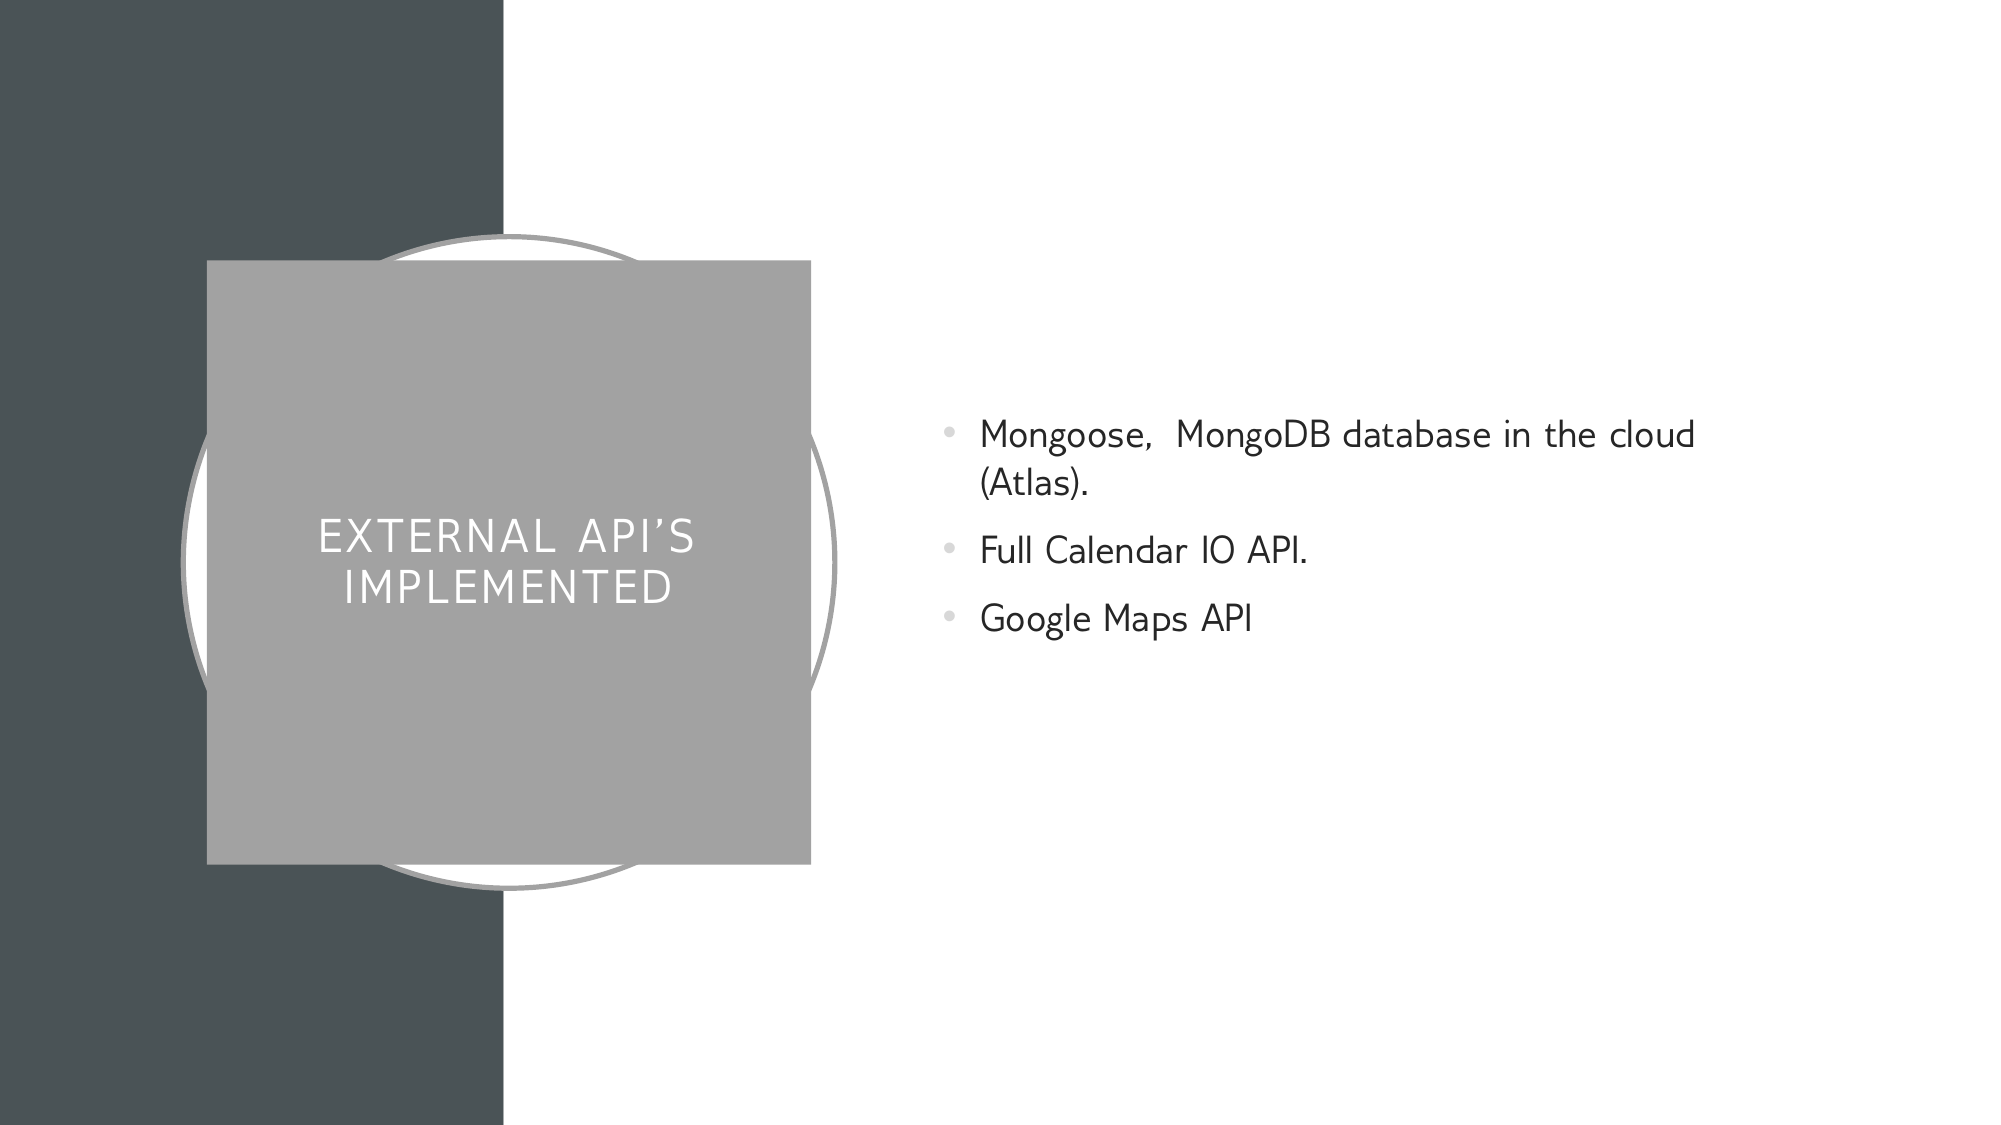

# External API’s Implemented
Mongoose,  MongoDB database in the cloud (Atlas).
Full Calendar IO API.
Google Maps API